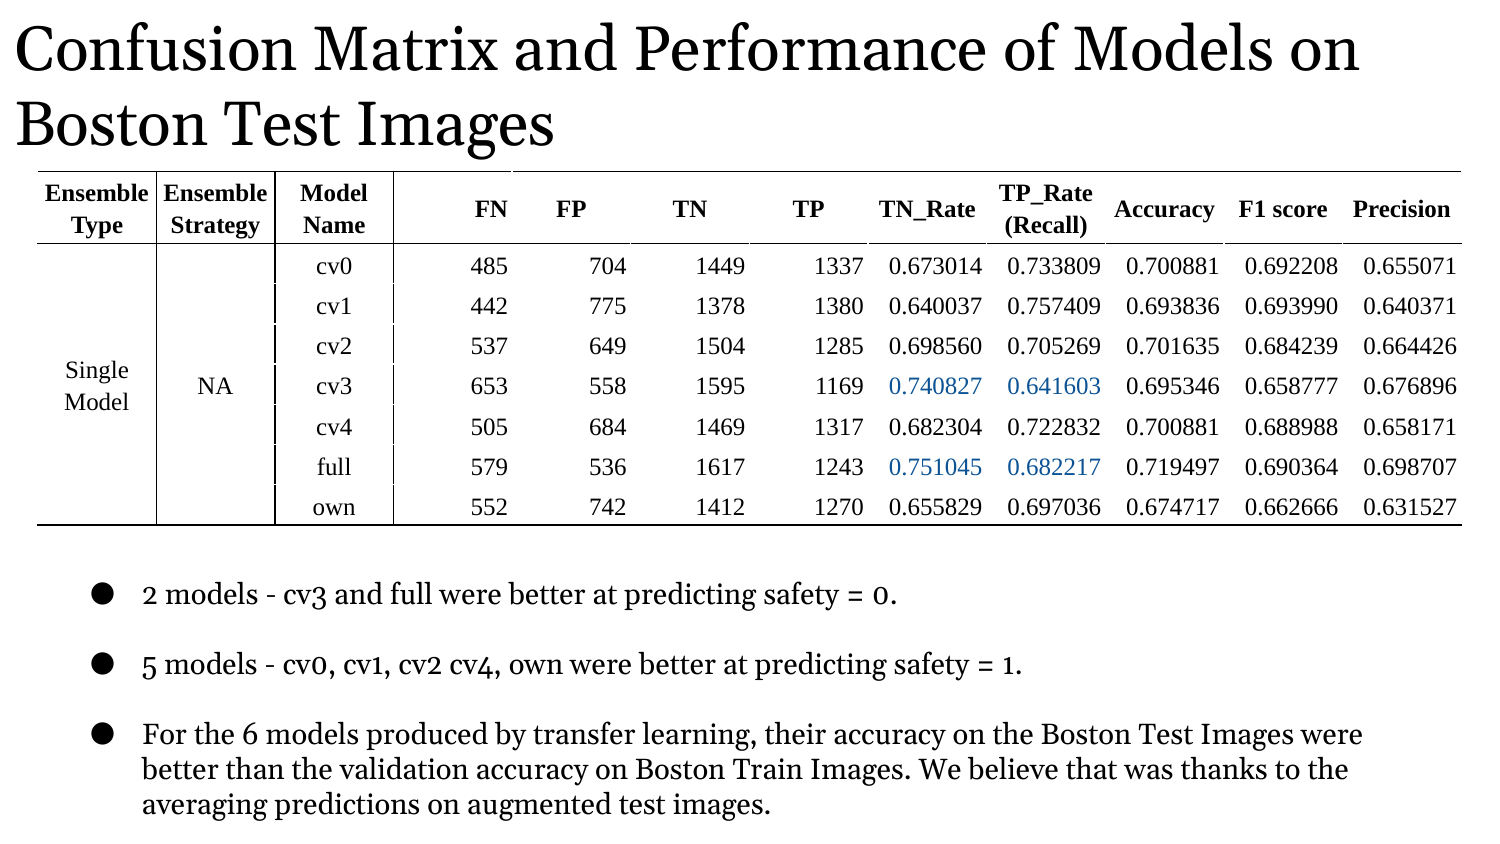

# Confusion Matrix and Performance of Models on Boston Test Images
| Ensemble Type | Ensemble Strategy | Model Name | FN | FP | TN | TP | TN\_Rate | TP\_Rate (Recall) | Accuracy | F1 score | Precision |
| --- | --- | --- | --- | --- | --- | --- | --- | --- | --- | --- | --- |
| Single Model | NA | cv0 | 485 | 704 | 1449 | 1337 | 0.673014 | 0.733809 | 0.700881 | 0.692208 | 0.655071 |
|  |  | cv1 | 442 | 775 | 1378 | 1380 | 0.640037 | 0.757409 | 0.693836 | 0.693990 | 0.640371 |
|  |  | cv2 | 537 | 649 | 1504 | 1285 | 0.698560 | 0.705269 | 0.701635 | 0.684239 | 0.664426 |
|  |  | cv3 | 653 | 558 | 1595 | 1169 | 0.740827 | 0.641603 | 0.695346 | 0.658777 | 0.676896 |
|  |  | cv4 | 505 | 684 | 1469 | 1317 | 0.682304 | 0.722832 | 0.700881 | 0.688988 | 0.658171 |
|  |  | full | 579 | 536 | 1617 | 1243 | 0.751045 | 0.682217 | 0.719497 | 0.690364 | 0.698707 |
|  |  | own | 552 | 742 | 1412 | 1270 | 0.655829 | 0.697036 | 0.674717 | 0.662666 | 0.631527 |

2 models - cv3 and full were better at predicting safety = 0.

5 models - cv0, cv1, cv2 cv4, own were better at predicting safety = 1.

For the 6 models produced by transfer learning, their accuracy on the Boston Test Images were better than the validation accuracy on Boston Train Images. We believe that was thanks to the averaging predictions on augmented test images.